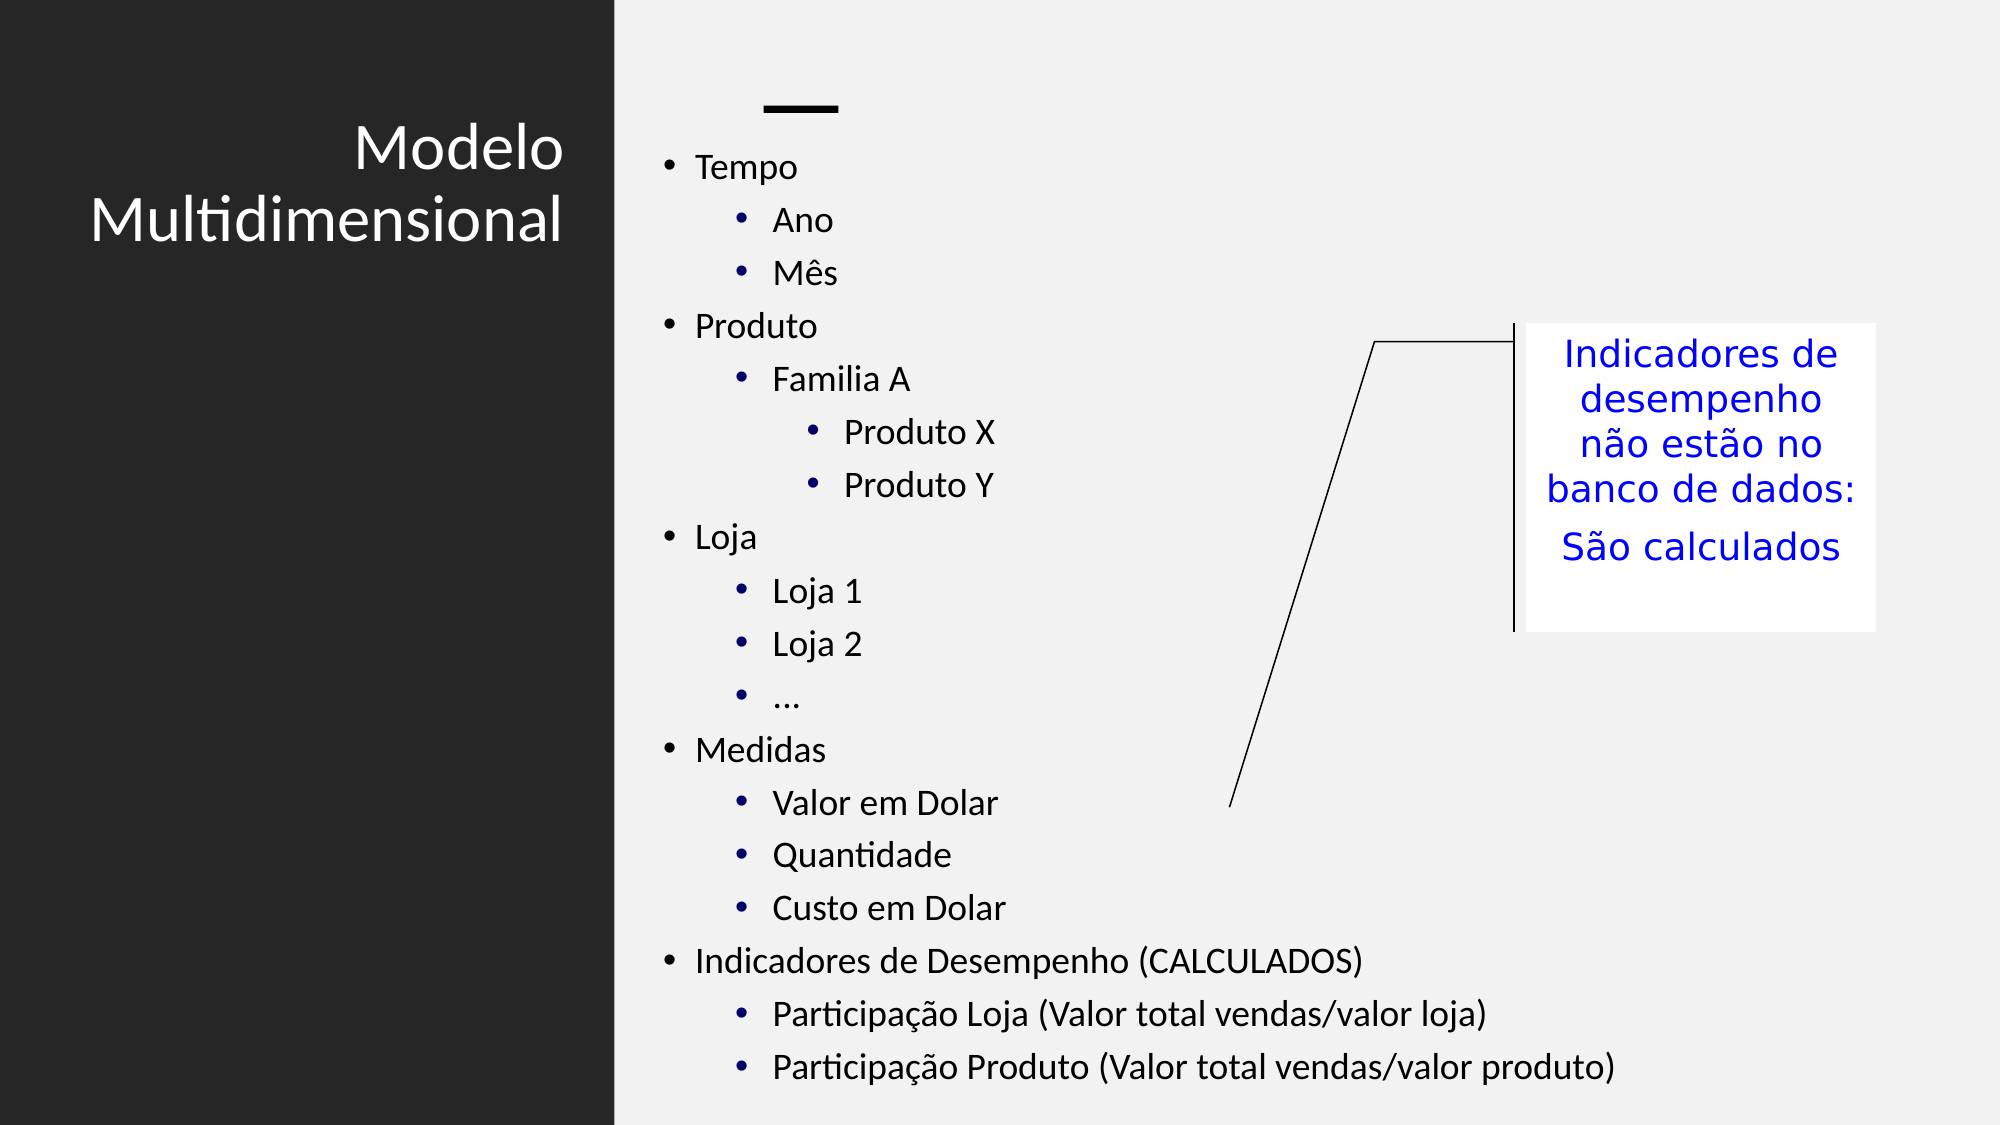

# Modelo Multidimensional

Tempo
Ano
Mês
Produto
Familia A
Produto X
Produto Y
Loja
Loja 1
Loja 2
...
Medidas
Valor em Dolar
Quantidade
Custo em Dolar
Indicadores de Desempenho (CALCULADOS)
Participação Loja (Valor total vendas/valor loja)
Participação Produto (Valor total vendas/valor produto)

Indicadores de desempenho não estão no banco de dados:
São calculados